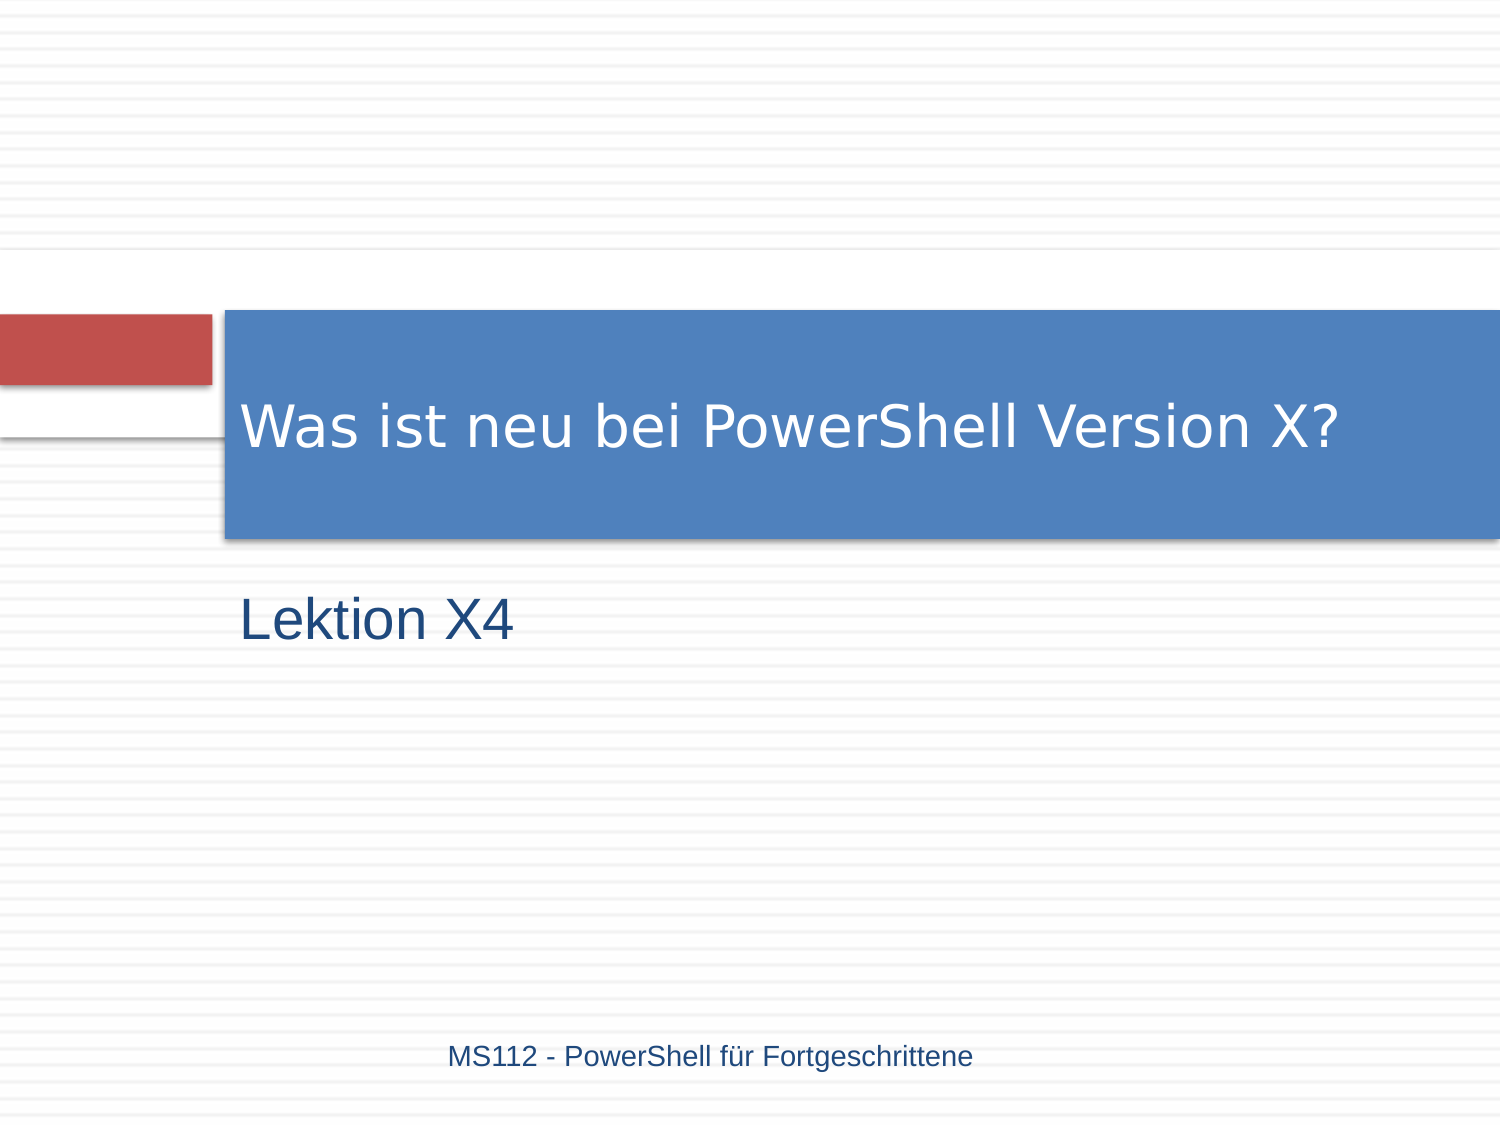

# Was ist neu bei PowerShell Version X?
Lektion X4
MS112 - PowerShell für Fortgeschrittene